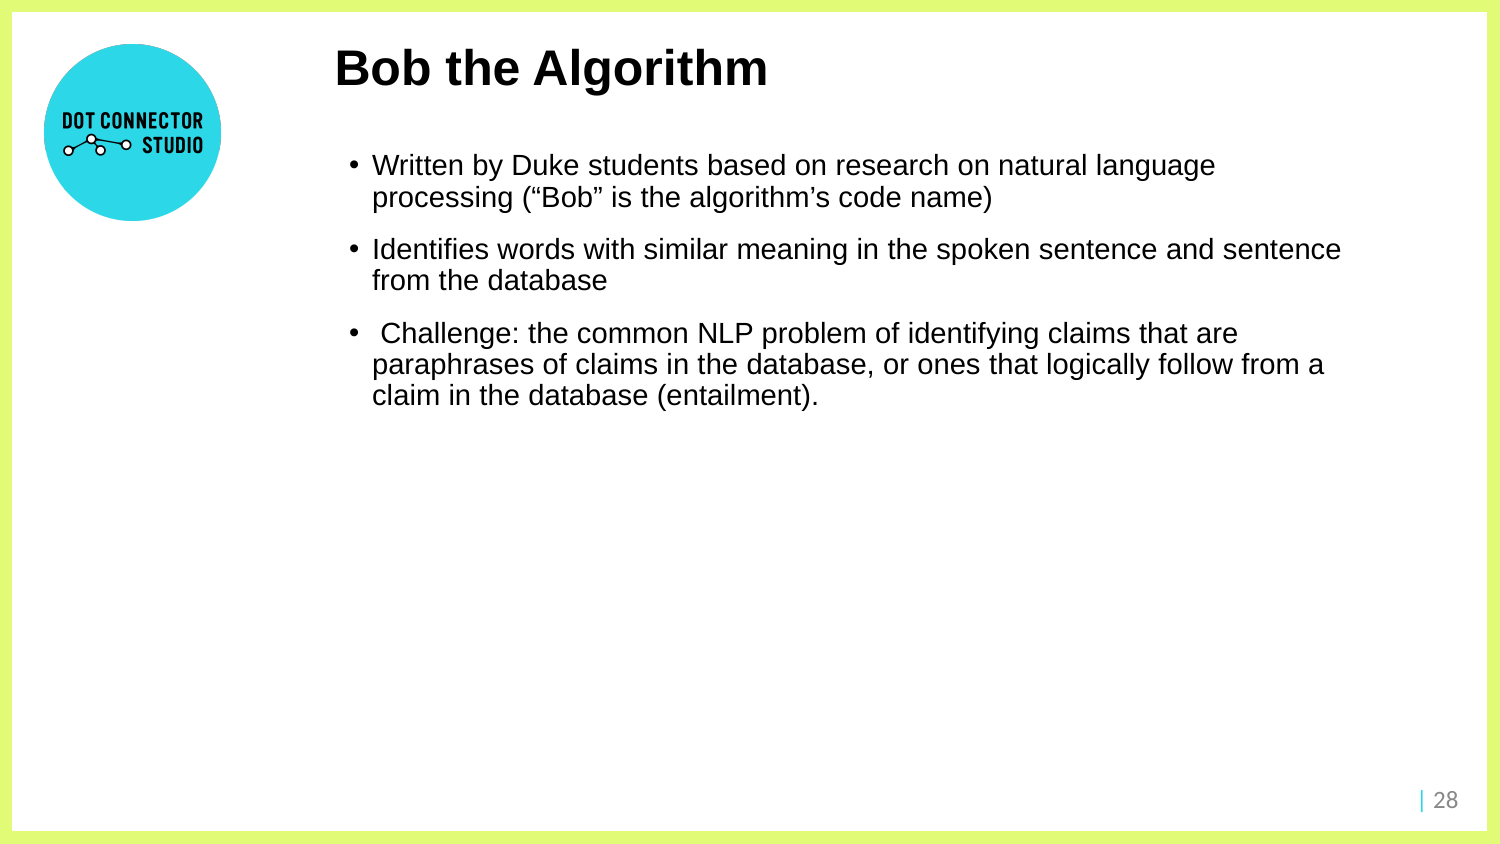

Bob the Algorithm

Written by Duke students based on research on natural language processing (“Bob” is the algorithm’s code name)
Identifies words with similar meaning in the spoken sentence and sentence from the database
 Challenge: the common NLP problem of identifying claims that are paraphrases of claims in the database, or ones that logically follow from a claim in the database (entailment).

 | 28